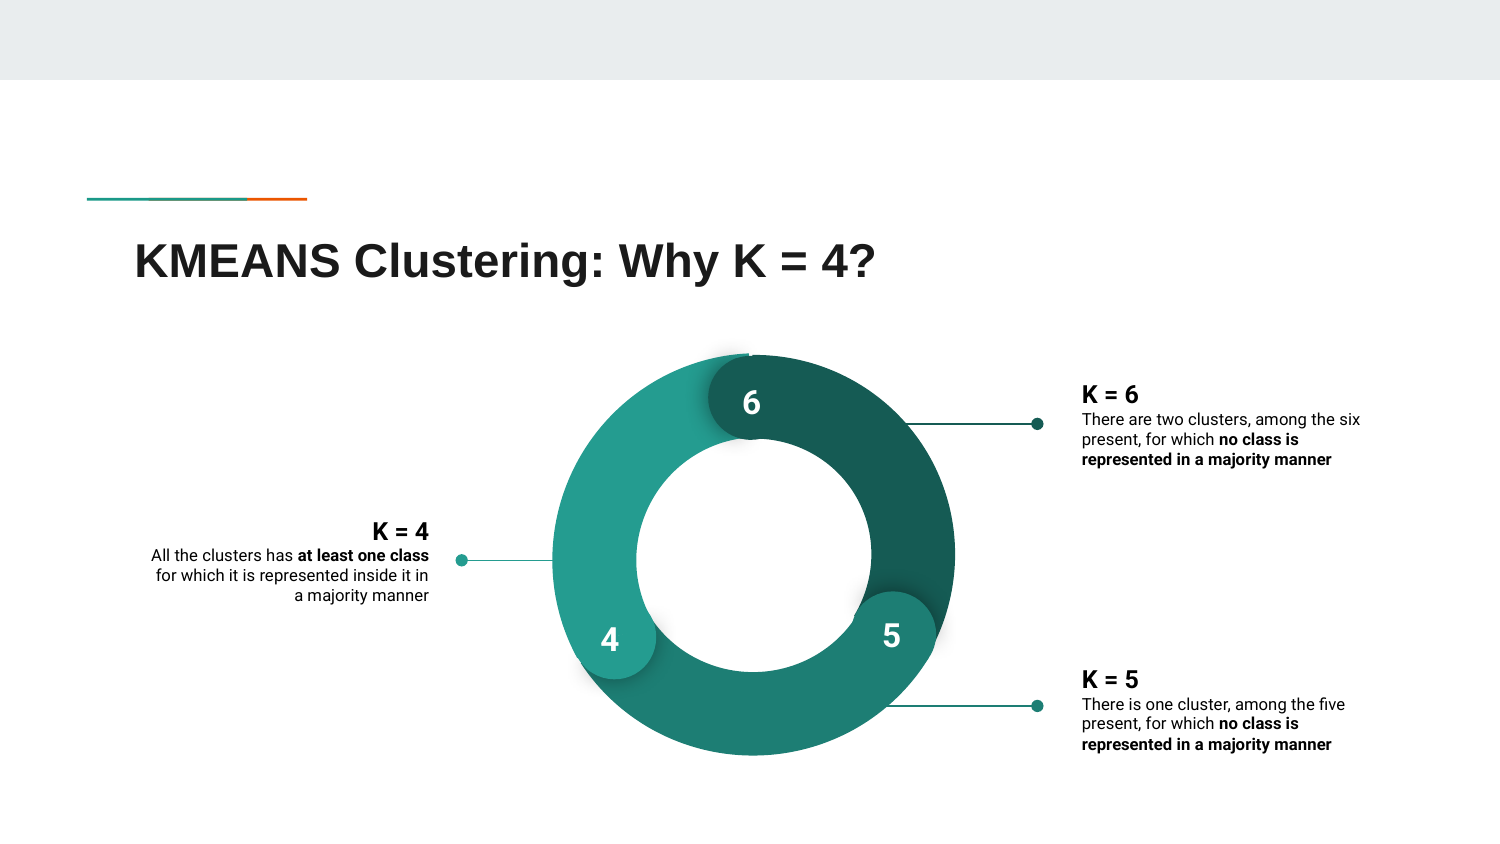

# KMEANS Clustering: Why K = 4?

6

5
4
K = 6
There are two clusters, among the six present, for which no class is represented in a majority manner
K = 4
All the clusters has at least one class for which it is represented inside it in a majority manner
K = 5
There is one cluster, among the five present, for which no class is represented in a majority manner